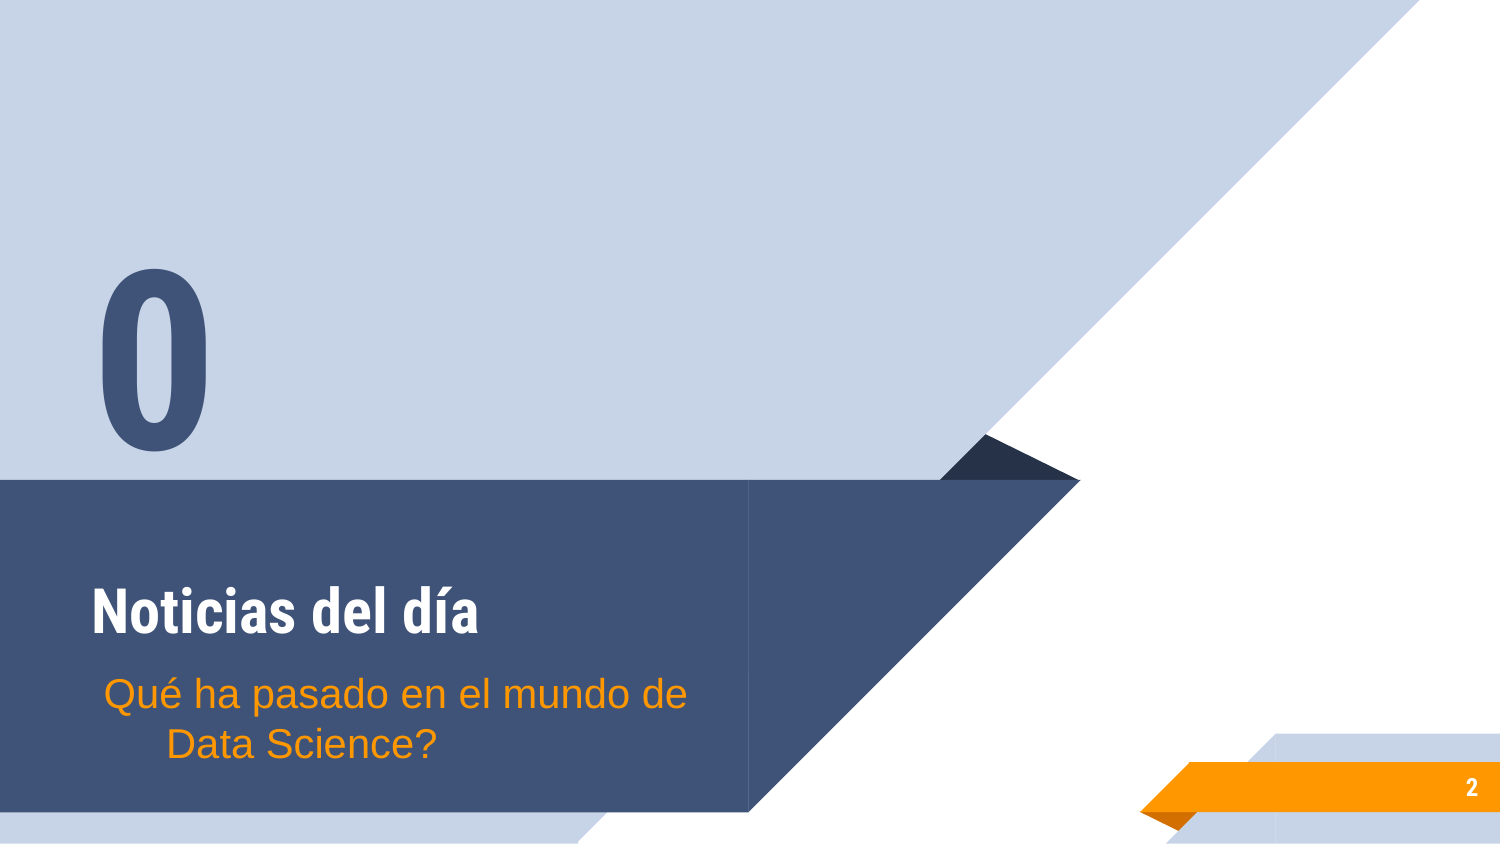

0
# Noticias del día
Qué ha pasado en el mundo de Data Science?
2